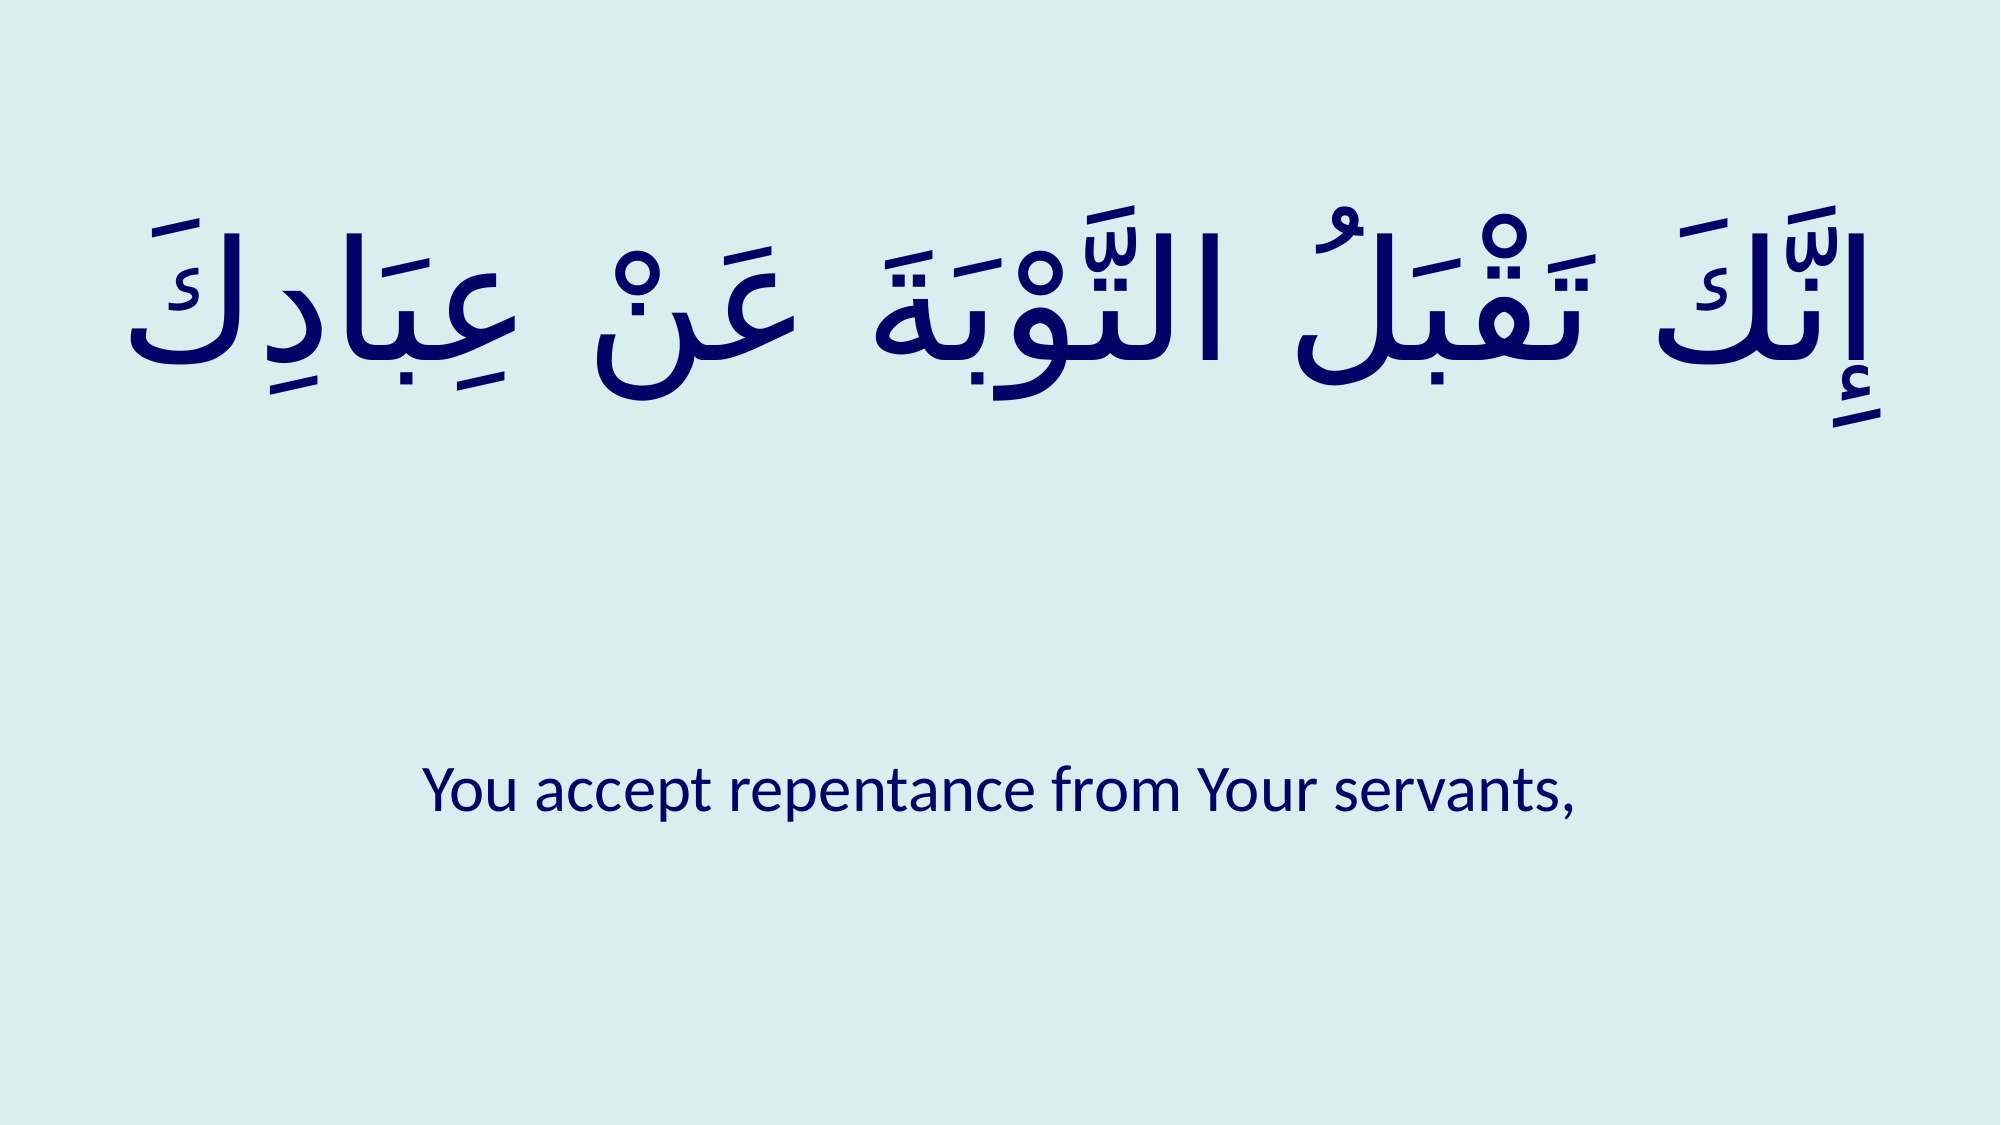

# إِنَّكَ تَقْبَلُ التَّوْبَةَ عَنْ عِبَادِكَ
You accept repentance from Your servants,